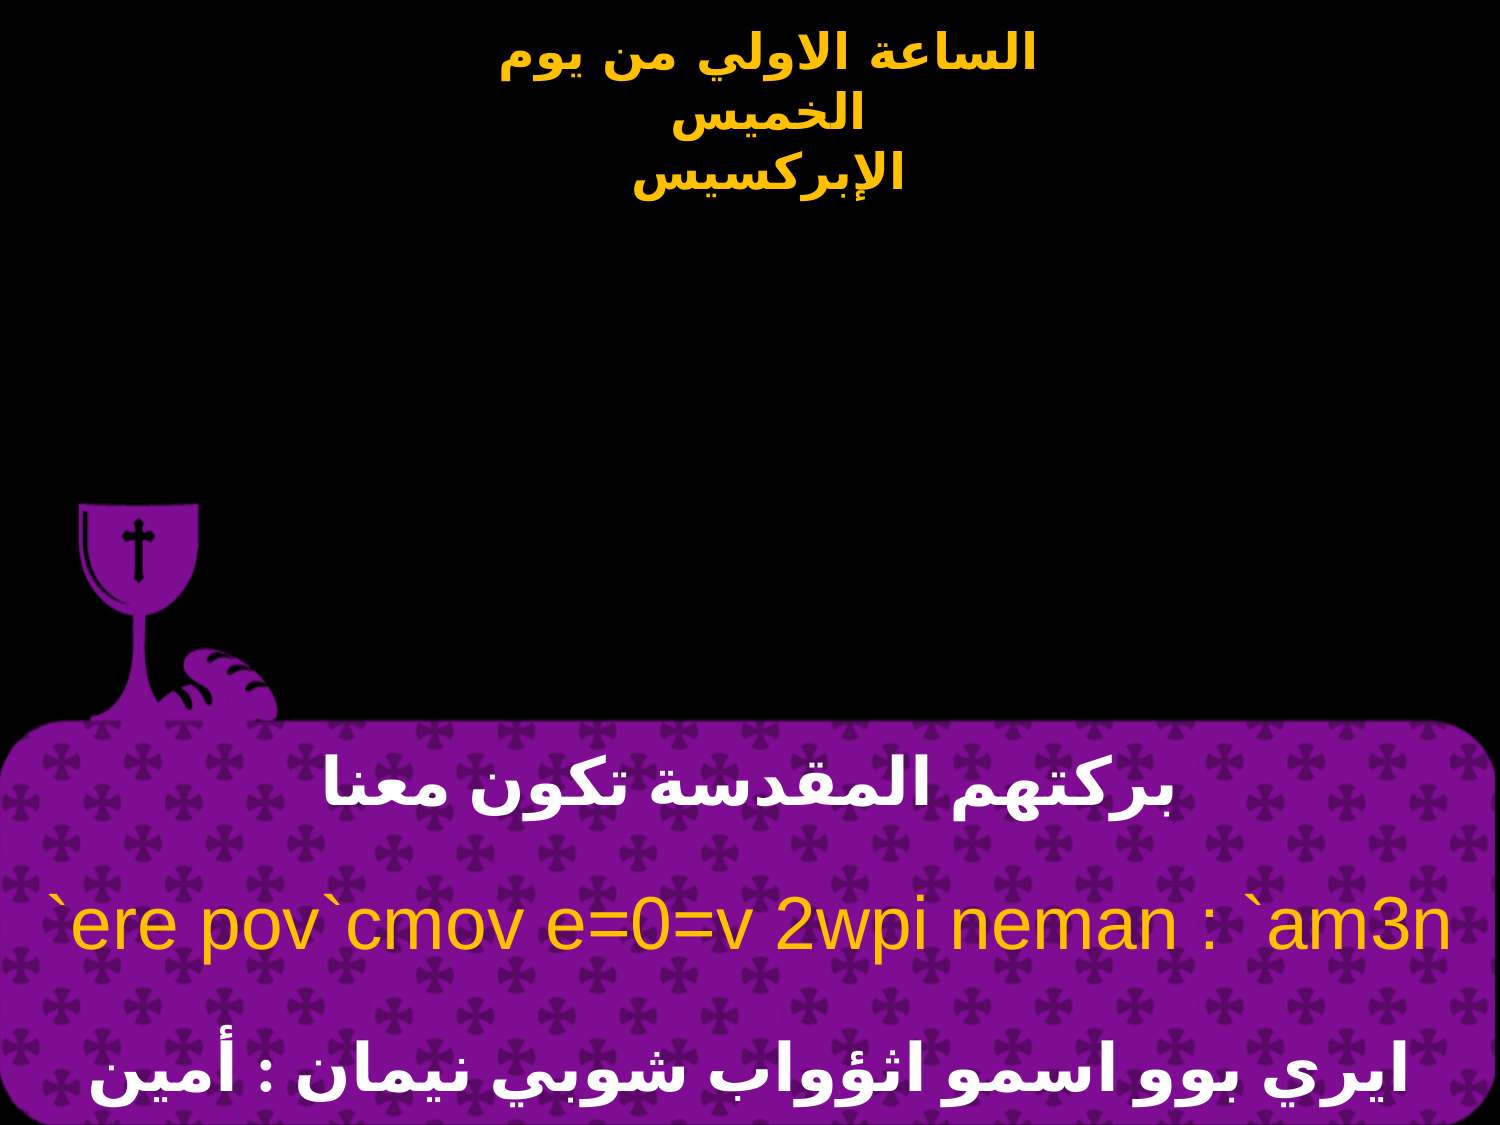

# بركتهم المقدسة تكون معنا
`ere pov`cmov e=0=v 2wpi neman : `am3n
ايري بوو اسمو اثؤواب شوبي نيمان : أمين